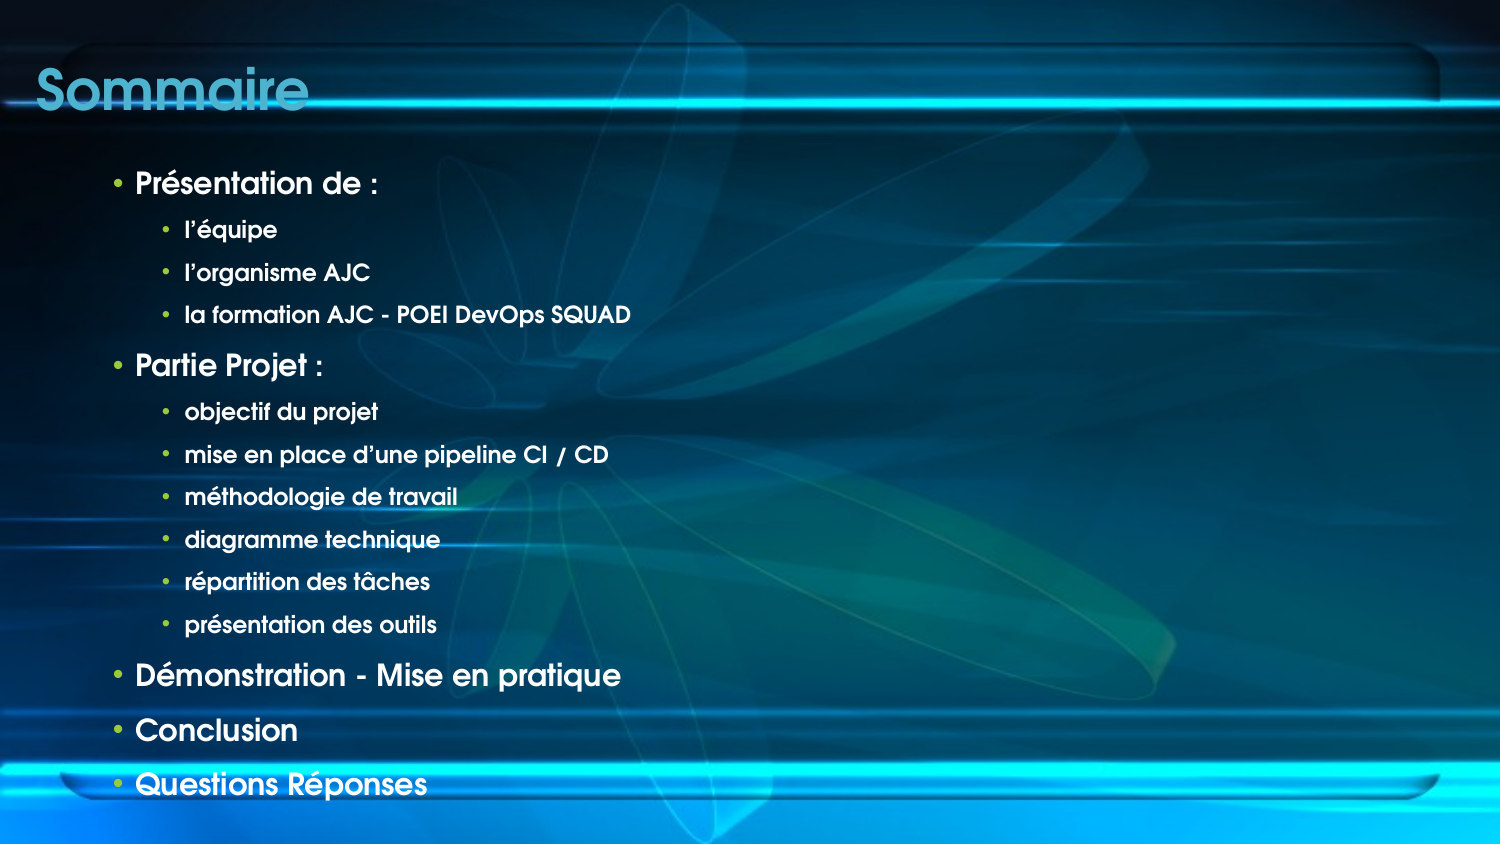

# Sommaire
Présentation de :
l’équipe
l’organisme AJC
la formation AJC - POEI DevOps SQUAD
Partie Projet :
objectif du projet
mise en place d’une pipeline CI / CD
méthodologie de travail
diagramme technique
répartition des tâches
présentation des outils
Démonstration - Mise en pratique
Conclusion
Questions Réponses